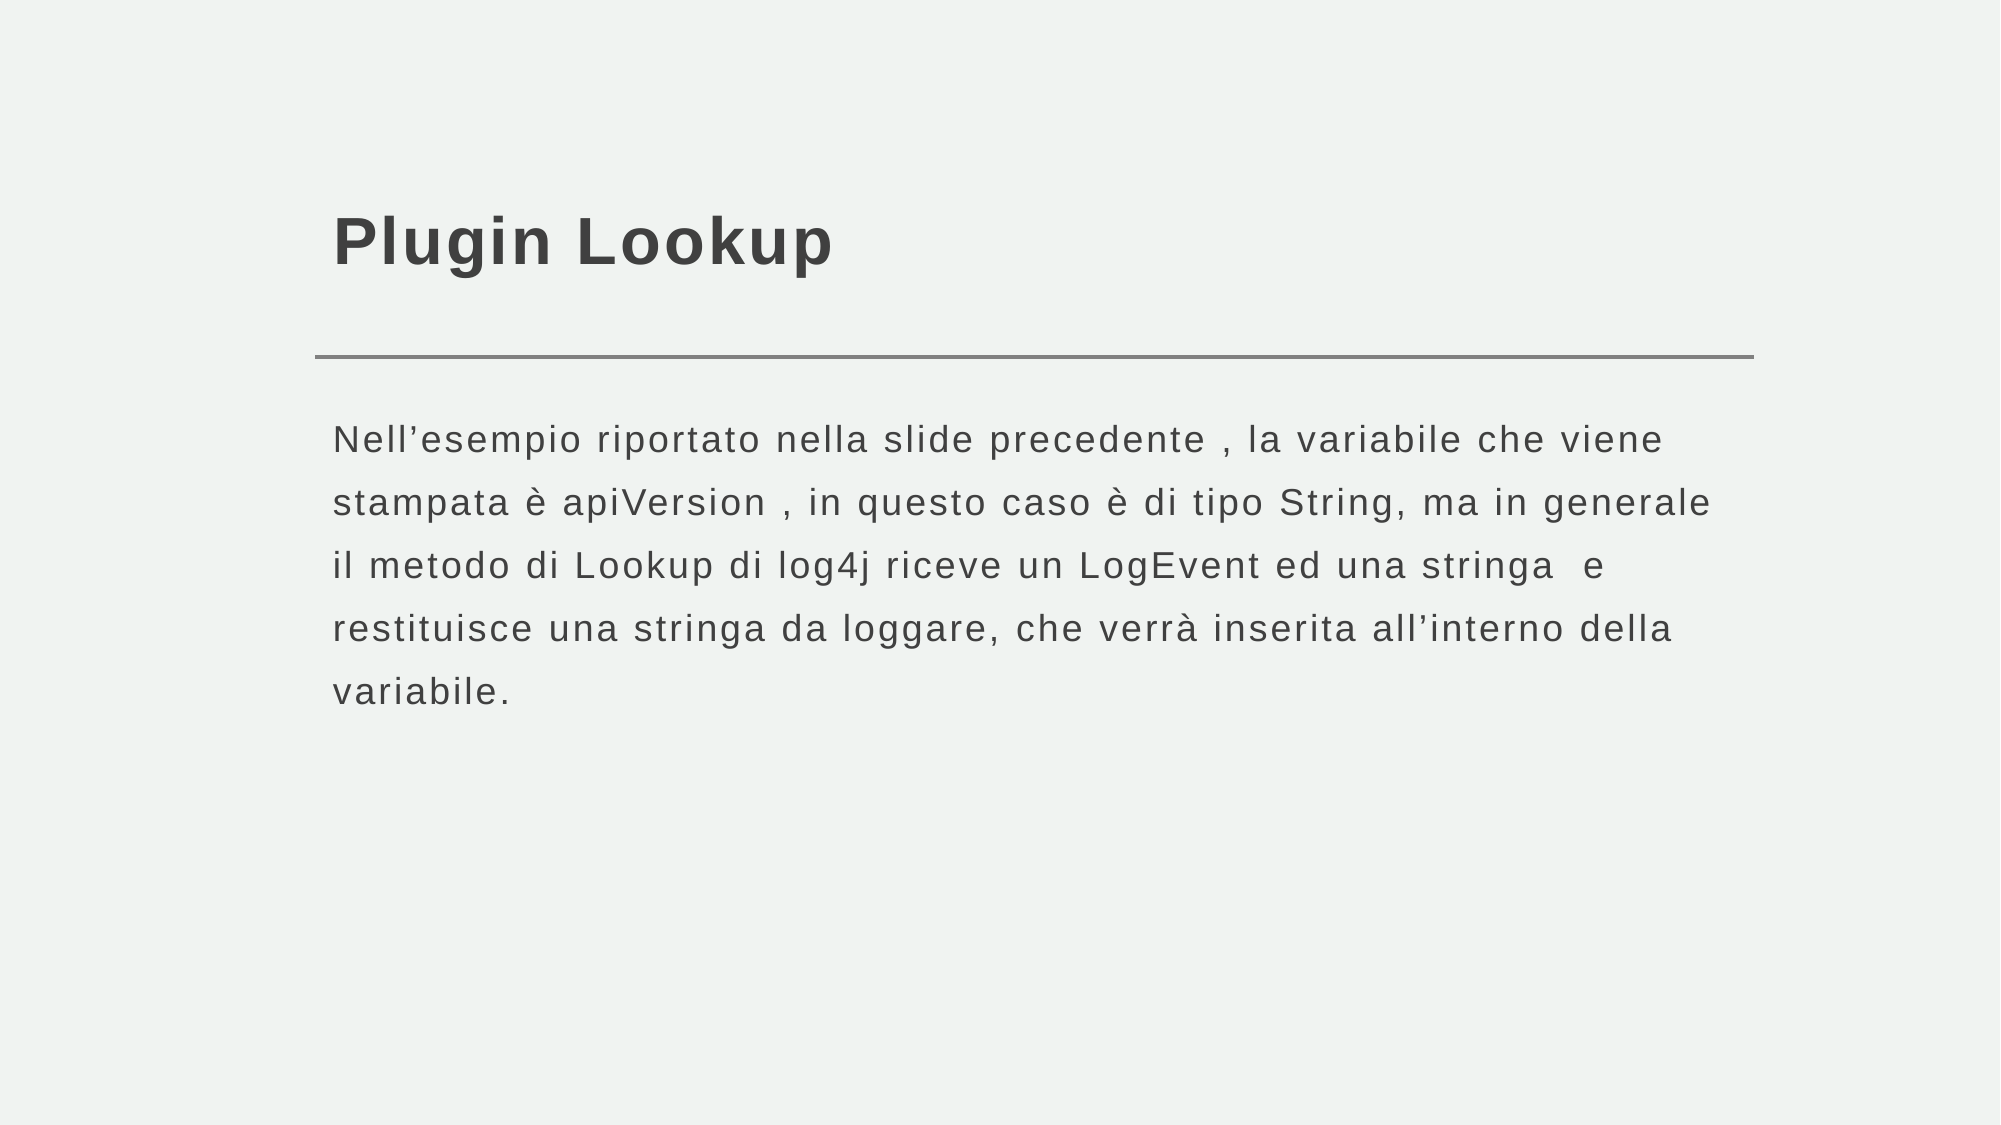

# Plugin Lookup
Nell’esempio riportato nella slide precedente , la variabile che viene stampata è apiVersion , in questo caso è di tipo String, ma in generale il metodo di Lookup di log4j riceve un LogEvent ed una stringa  e restituisce una stringa da loggare, che verrà inserita all’interno della variabile.